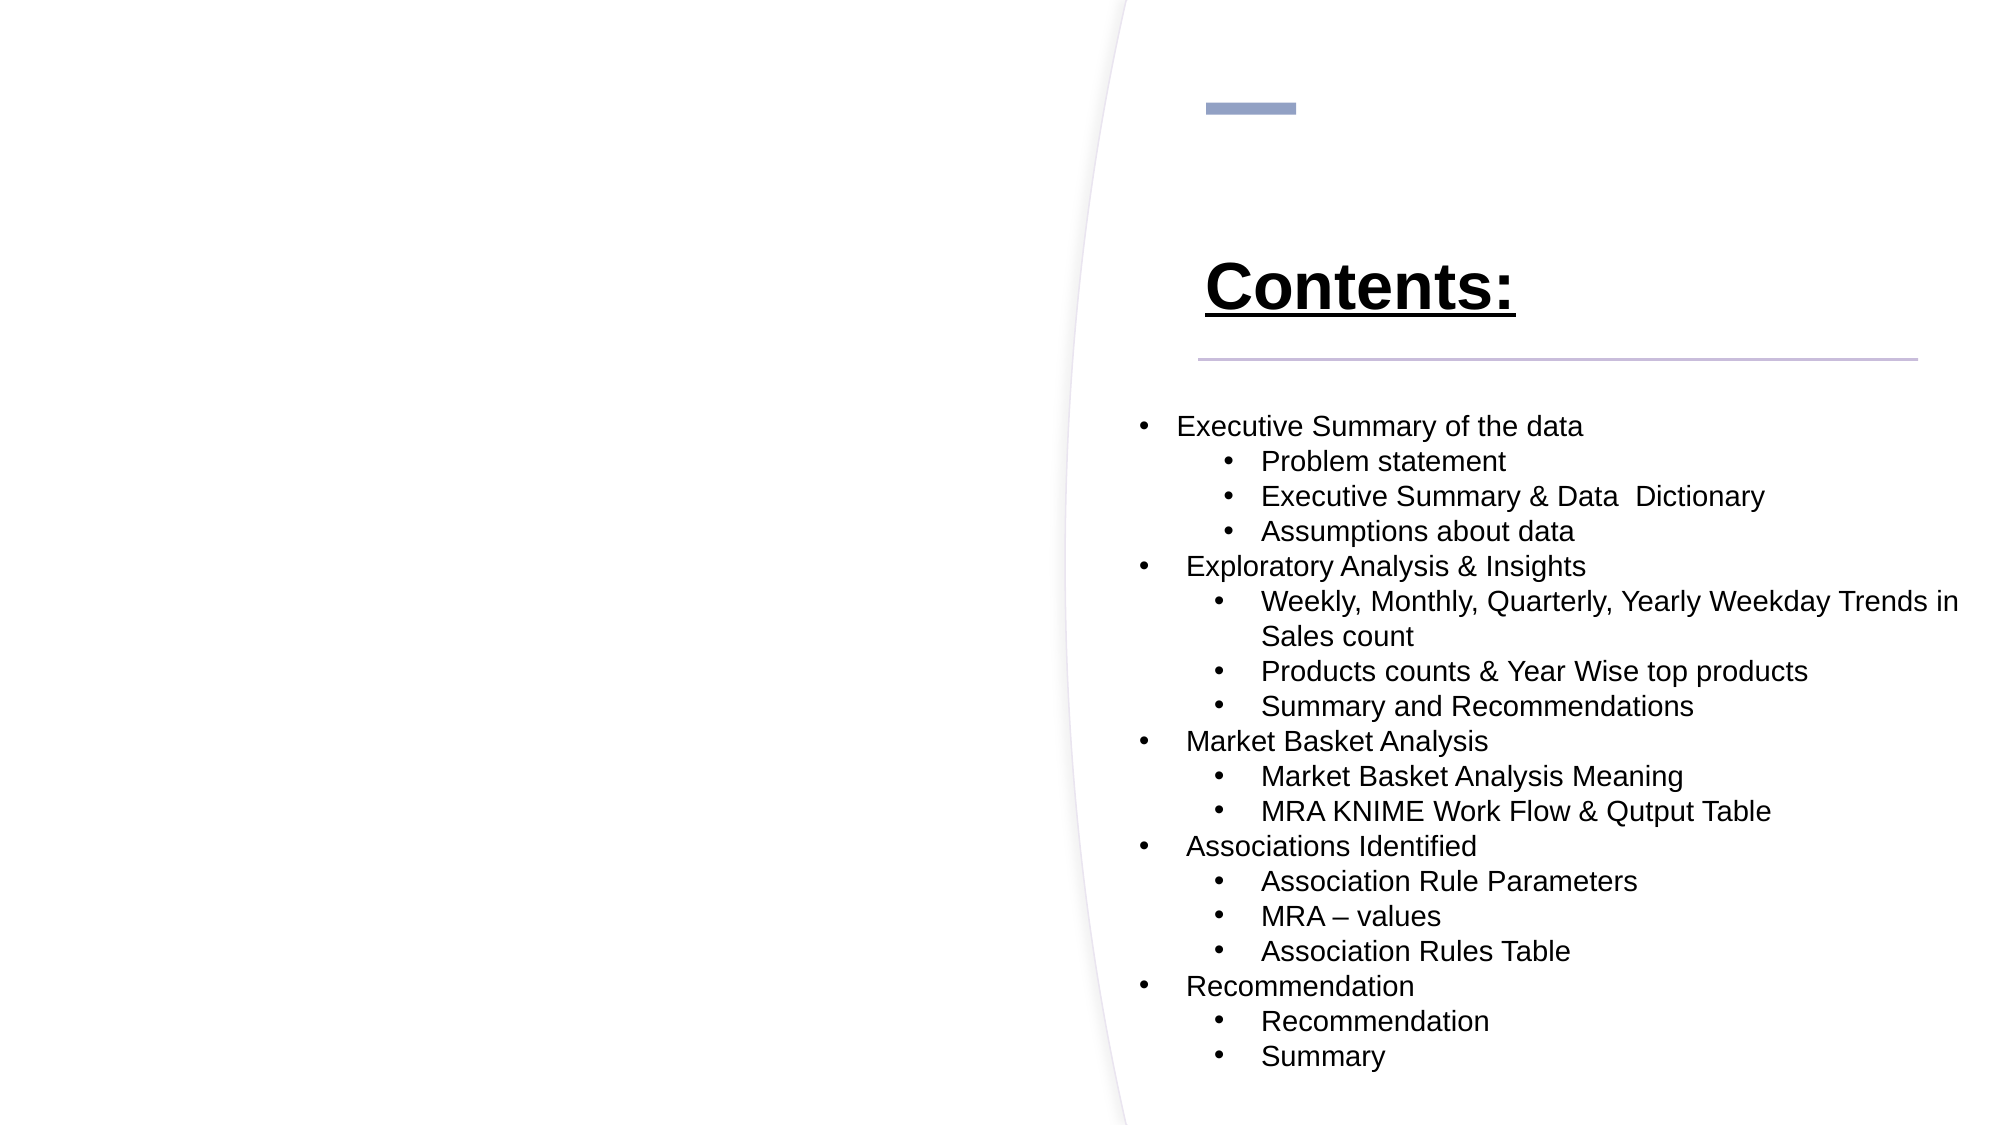

# Contents:

Executive Summary of the data
Problem statement
Executive Summary & Data  Dictionary
Assumptions about data
Exploratory Analysis & Insights
Weekly, Monthly, Quarterly, Yearly Weekday Trends in Sales count
Products counts & Year Wise top products
Summary and Recommendations
Market Basket Analysis
Market Basket Analysis Meaning
MRA KNIME Work Flow & Qutput Table
Associations Identified
Association Rule Parameters
MRA – values
Association Rules Table
Recommendation
Recommendation
Summary